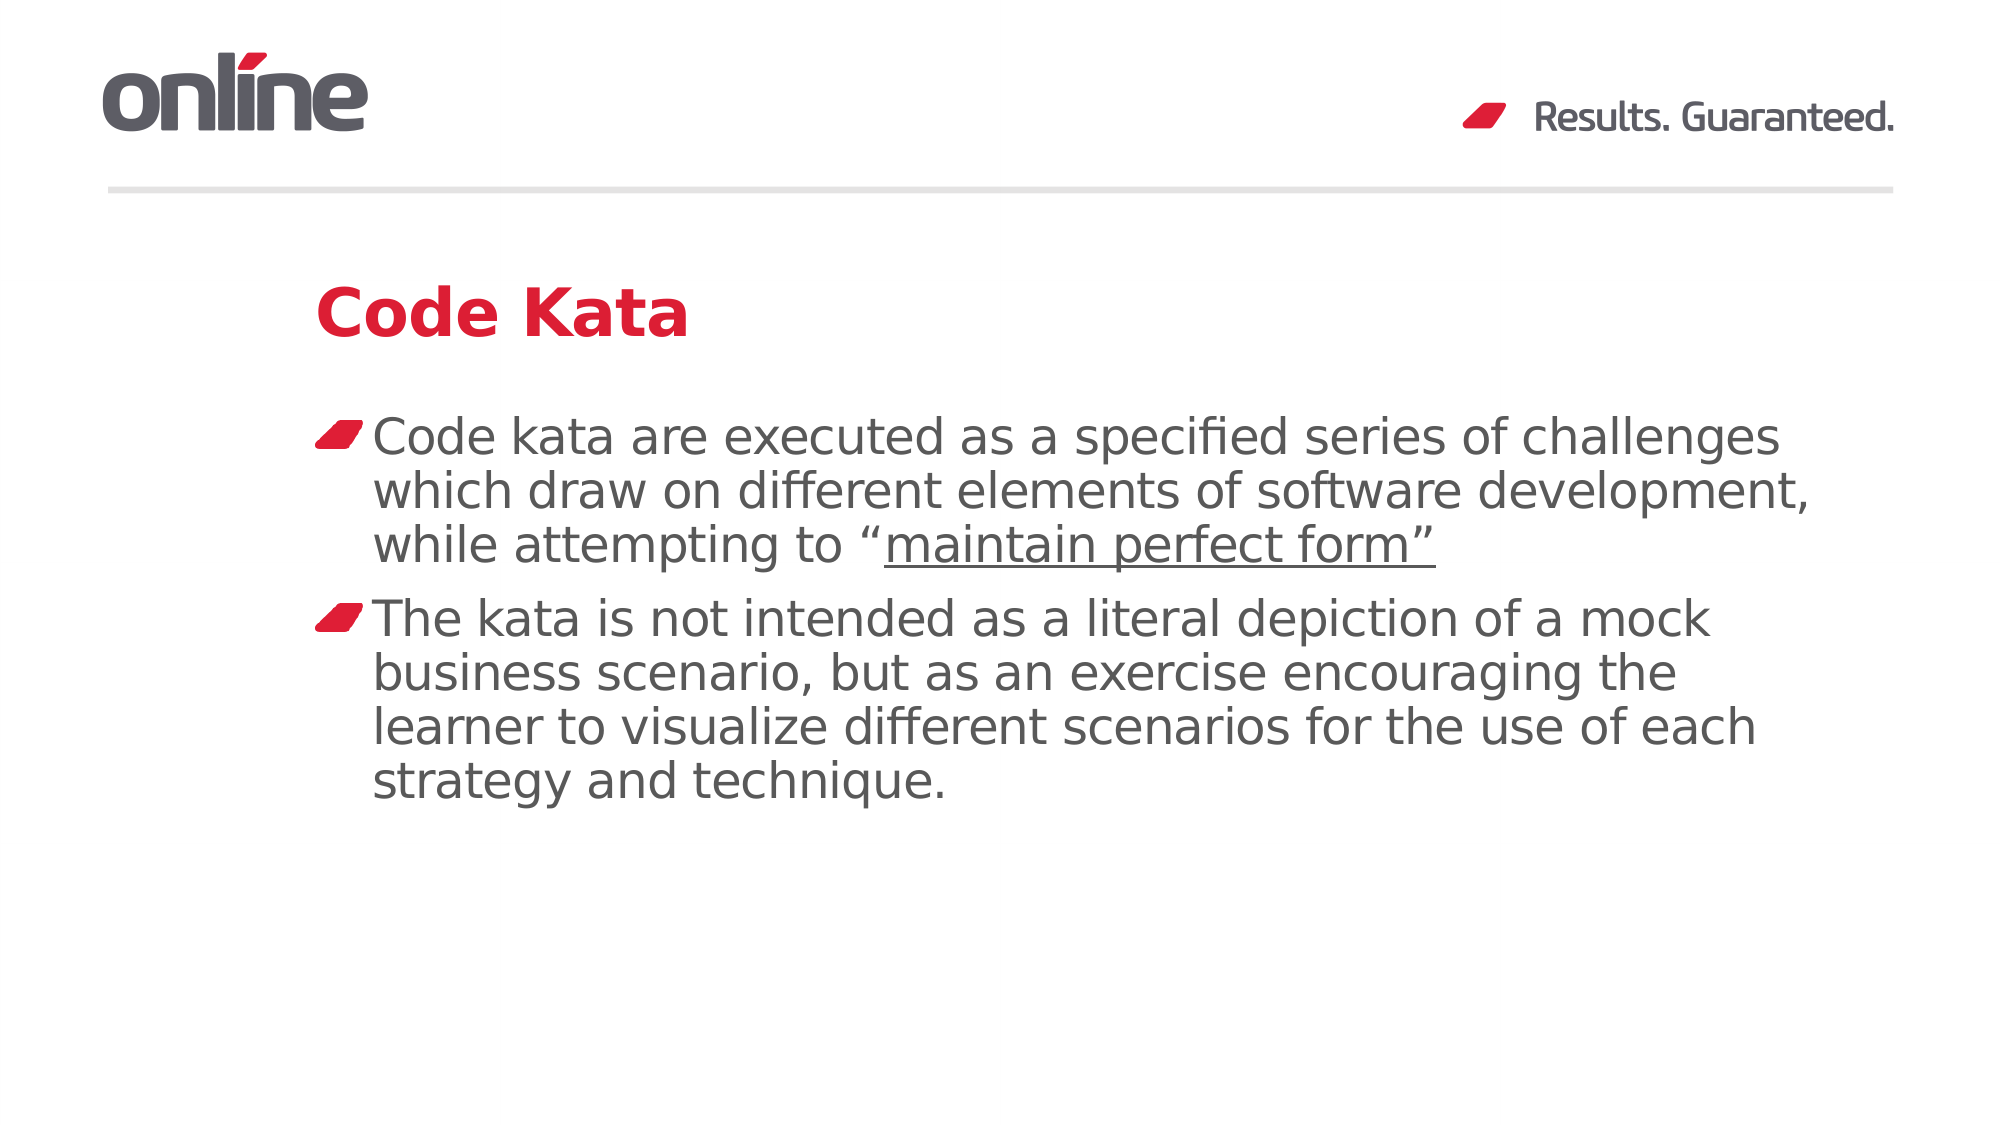

# Code Kata
Code kata are executed as a specified series of challenges which draw on different elements of software development, while attempting to “maintain perfect form”
The kata is not intended as a literal depiction of a mock business scenario, but as an exercise encouraging the learner to visualize different scenarios for the use of each strategy and technique.